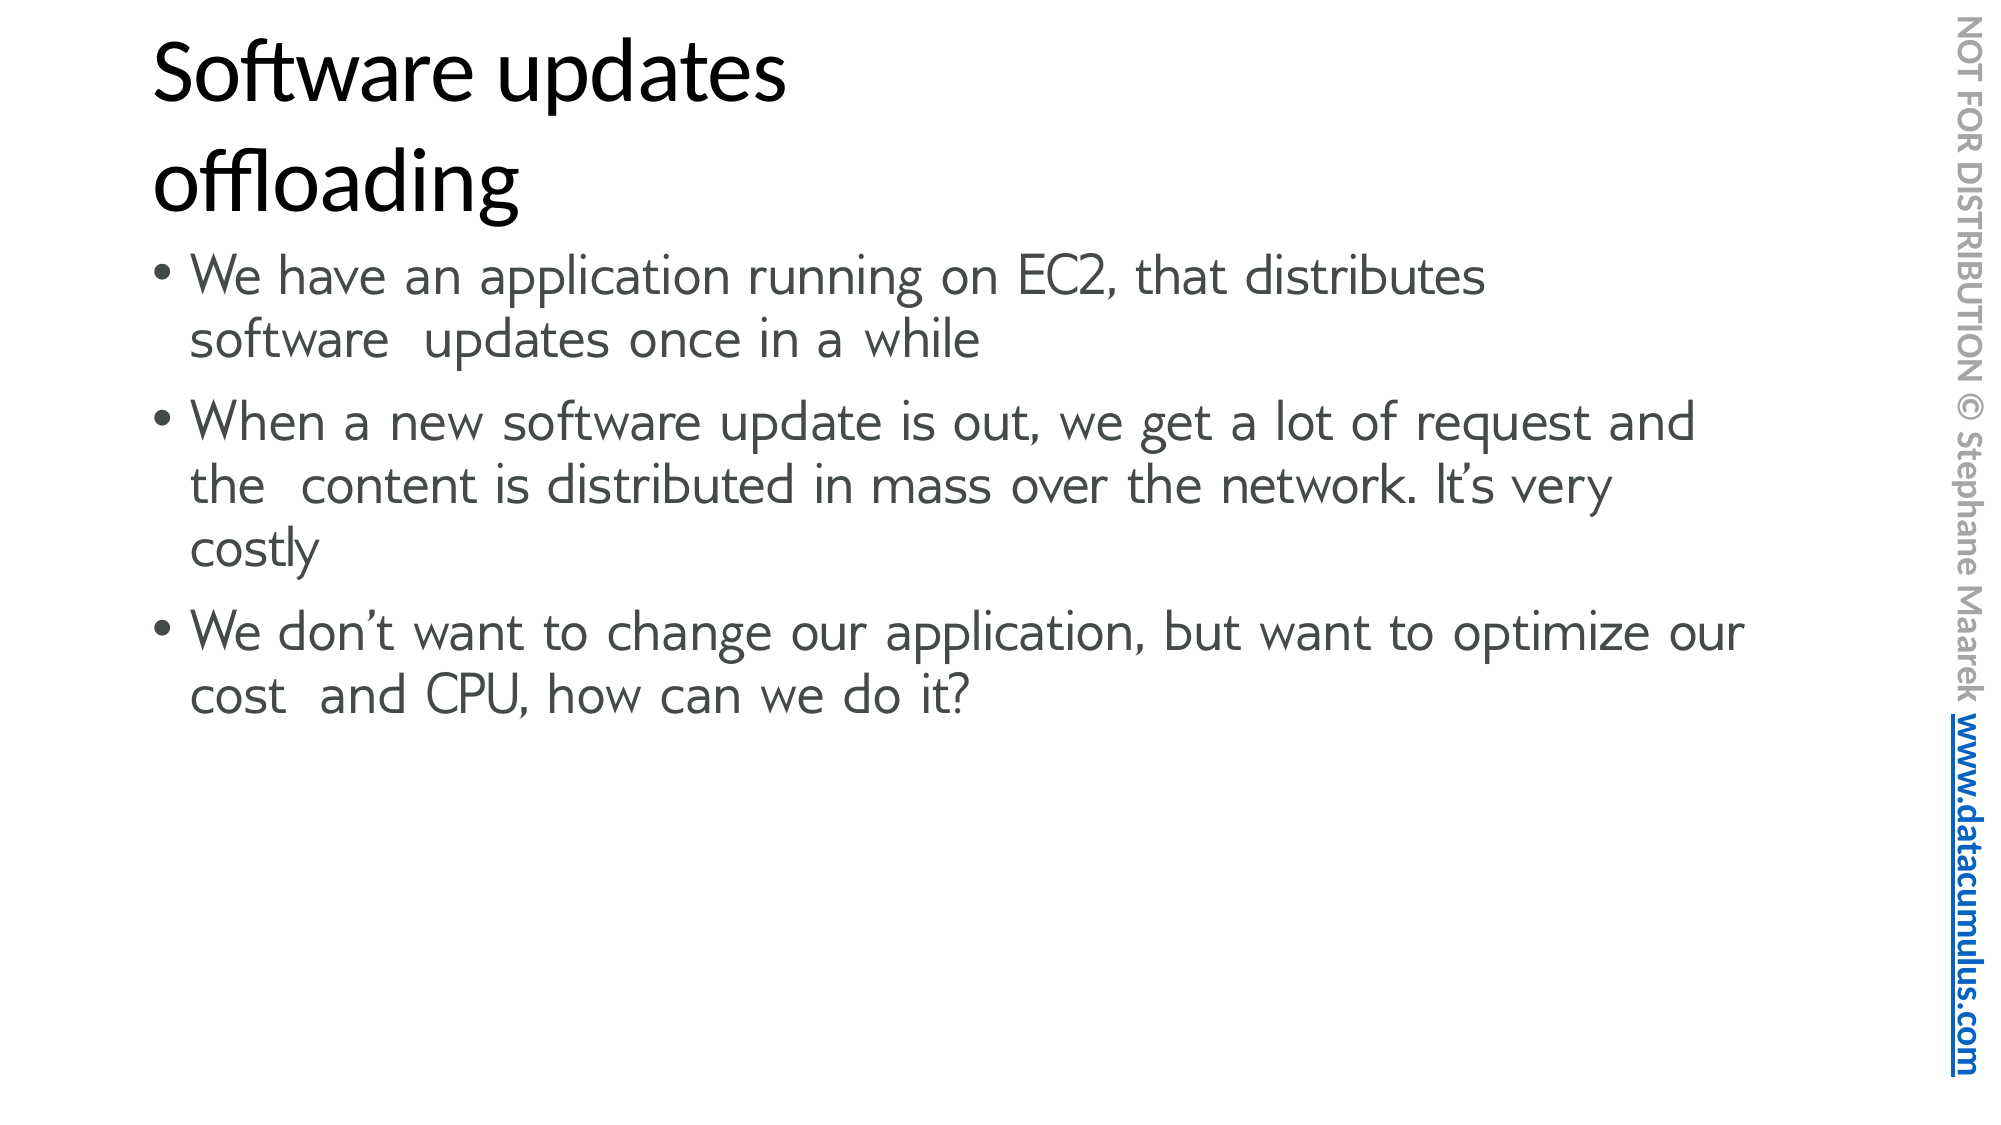

NOT FOR DISTRIBUTION © Stephane Maarek www.datacumulus.com
# Software updates offloading
We have an application running on EC2, that distributes software  updates once in a while
When a new software update is out, we get a lot of request and the  content is distributed in mass over the network. It’s very costly
We don’t want to change our application, but want to optimize our cost  and CPU, how can we do it?
© Stephane Maarek